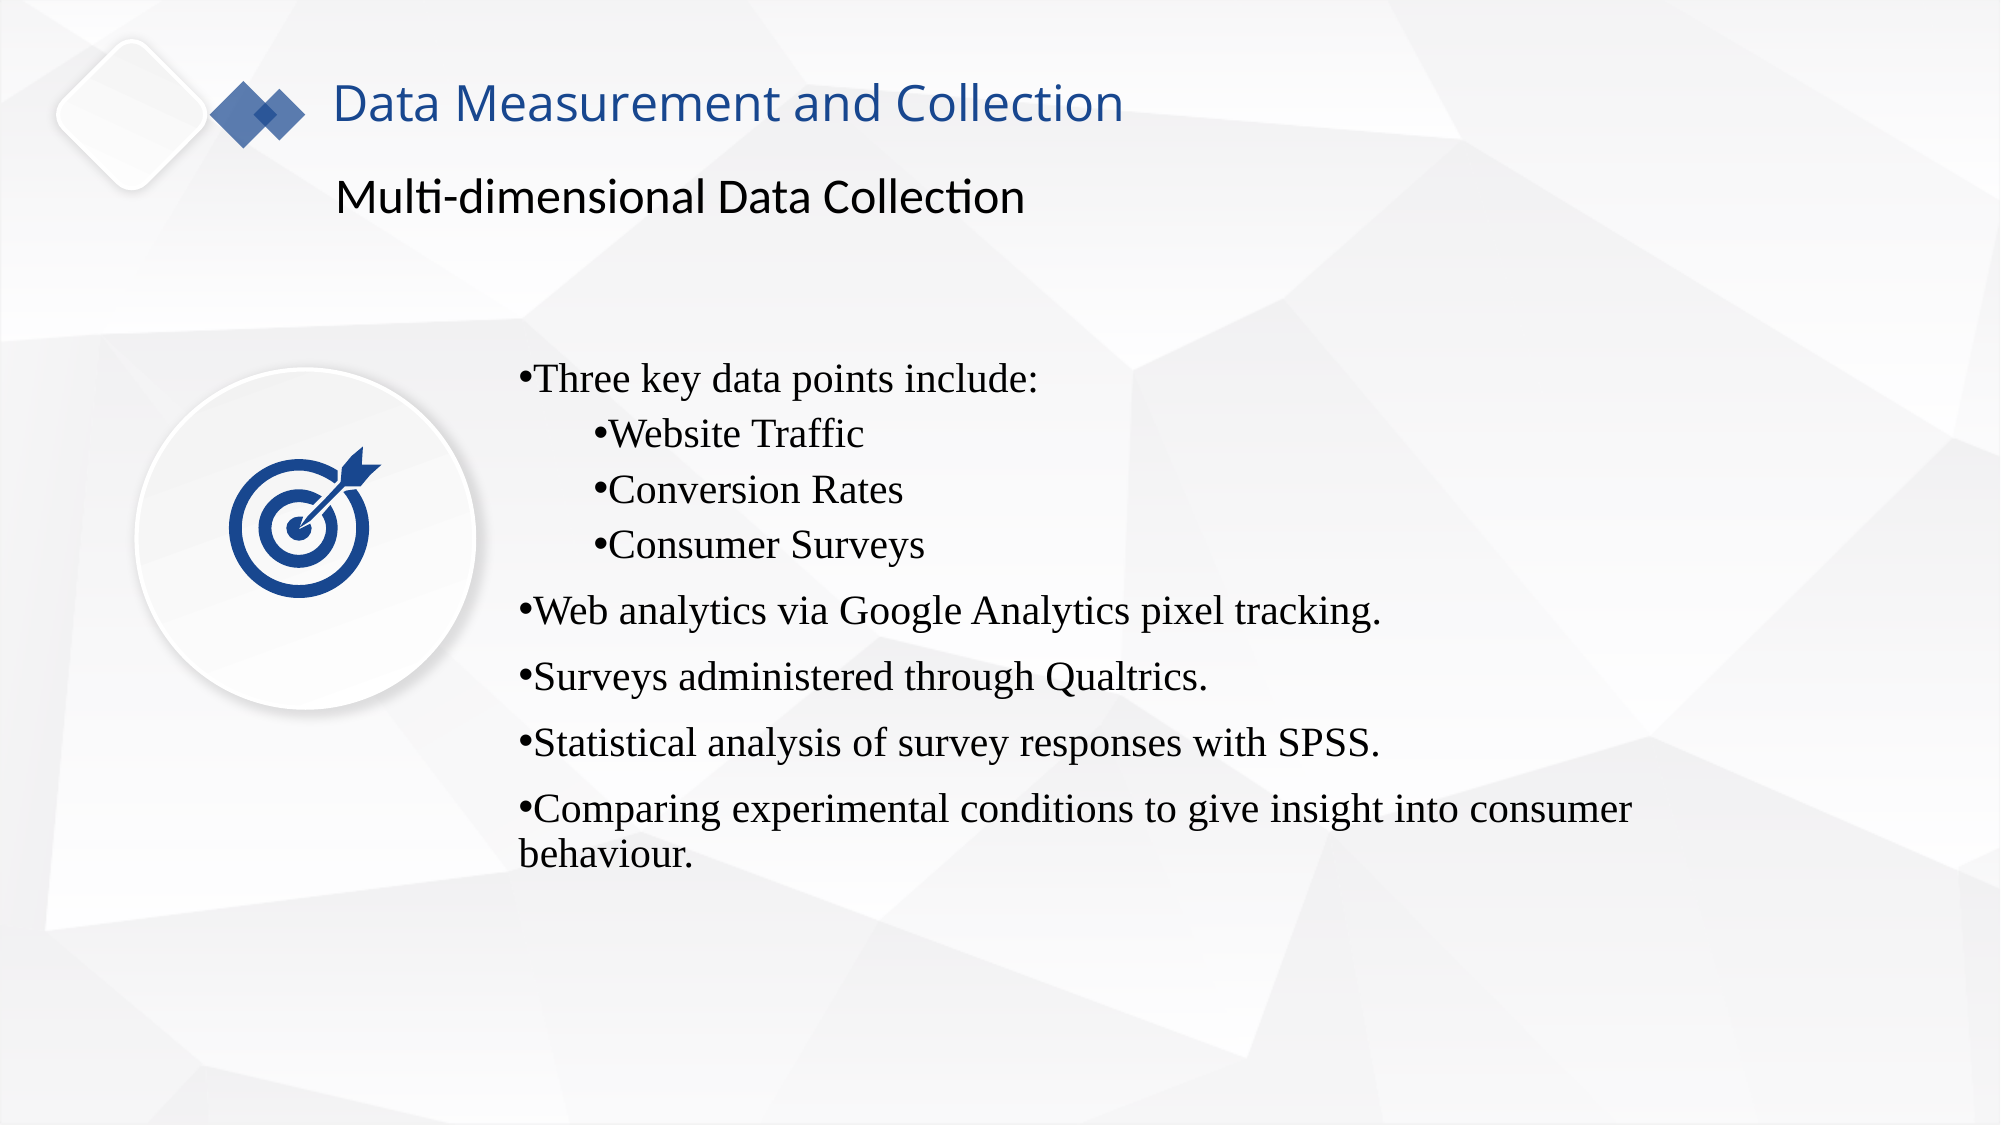

Data Measurement and Collection

Multi-dimensional Data Collection
Three key data points include:
Website Traffic
Conversion Rates
Consumer Surveys
Web analytics via Google Analytics pixel tracking.
Surveys administered through Qualtrics.
Statistical analysis of survey responses with SPSS.
Comparing experimental conditions to give insight into consumer behaviour.